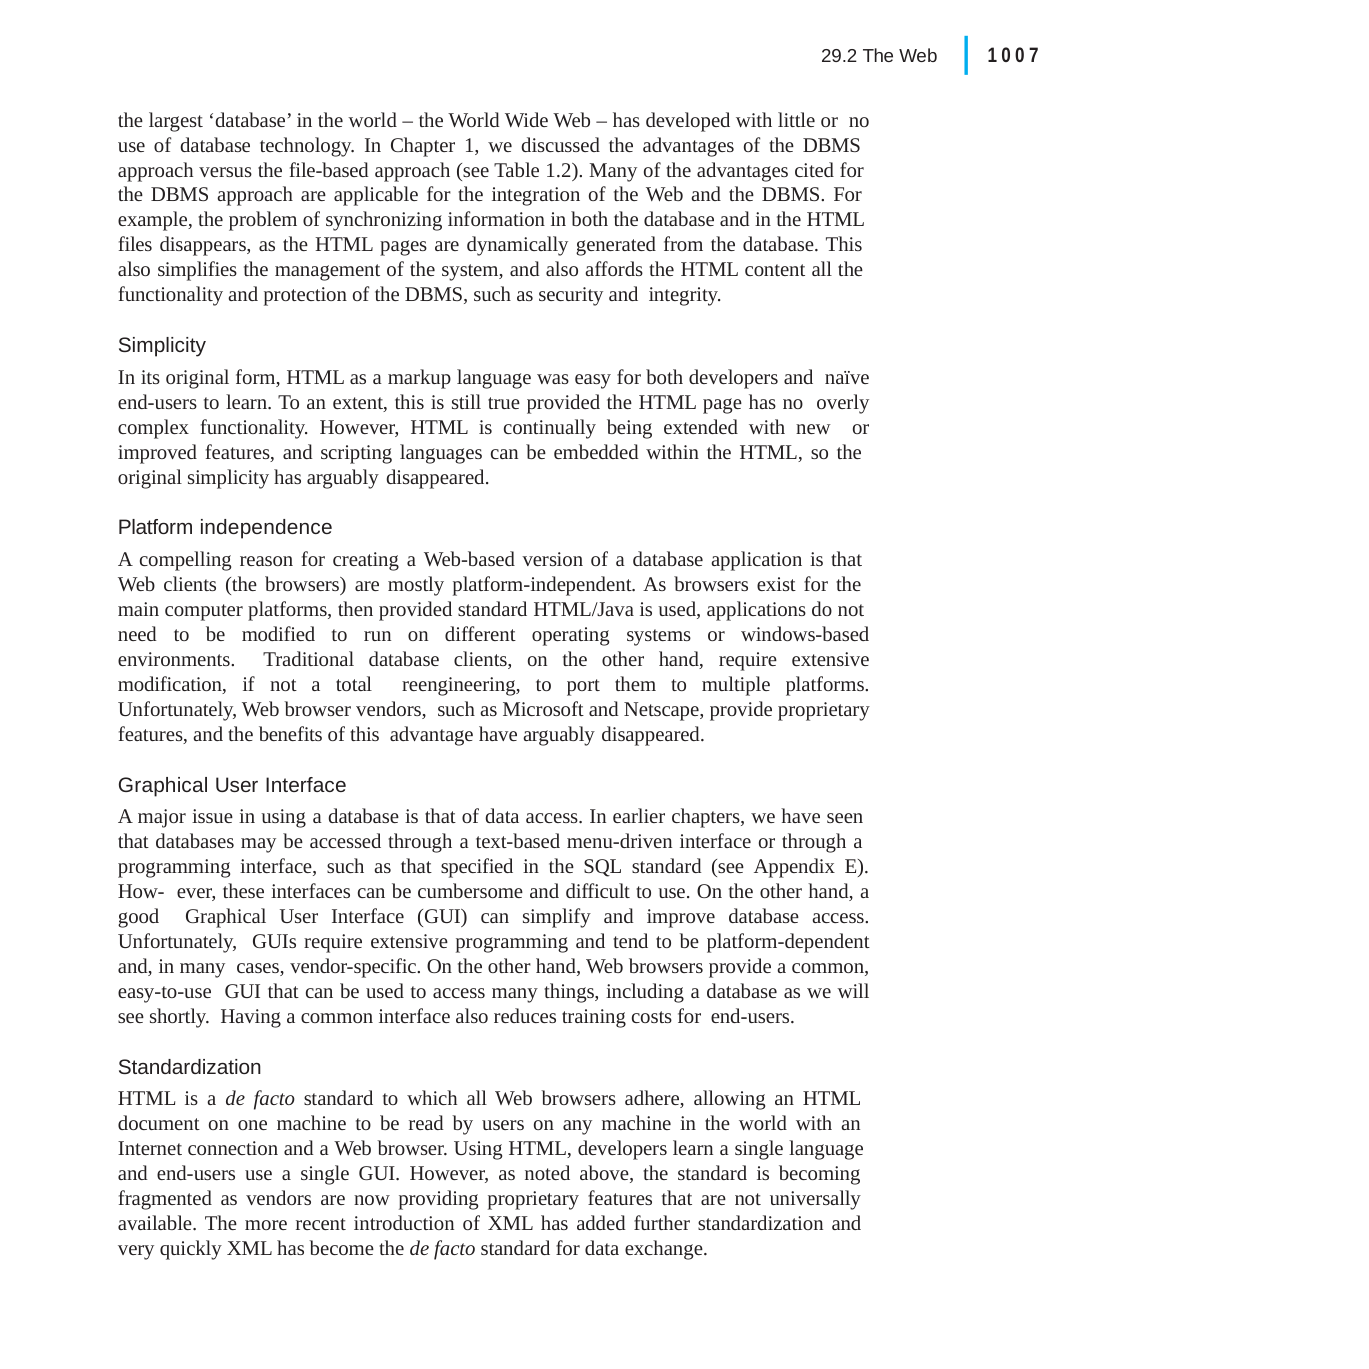

|
1007
29.2 The Web
the largest ‘database’ in the world – the World Wide Web – has developed with little or  no use of database technology. In Chapter 1, we discussed the advantages of the DBMS  approach versus the file-based approach (see Table 1.2). Many of the advantages cited for  the DBMS approach are applicable for the integration of the Web and the DBMS. For  example, the problem of synchronizing information in both the database and in the HTML  files disappears, as the HTML pages are dynamically generated from the database. This  also simplifies the management of the system, and also affords the HTML content all the  functionality and protection of the DBMS, such as security and integrity.

Simplicity
In its original form, HTML as a markup language was easy for both developers and  naïve end-users to learn. To an extent, this is still true provided the HTML page has no  overly complex functionality. However, HTML is continually being extended with new  or improved features, and scripting languages can be embedded within the HTML, so the  original simplicity has arguably disappeared.

Platform independence
A compelling reason for creating a Web-based version of a database application is that  Web clients (the browsers) are mostly platform-independent. As browsers exist for the  main computer platforms, then provided standard HTML/Java is used, applications do not  need to be modified to run on different operating systems or windows-based environments.  Traditional database clients, on the other hand, require extensive modification, if not a total  reengineering, to port them to multiple platforms. Unfortunately, Web browser vendors,  such as Microsoft and Netscape, provide proprietary features, and the benefits of this  advantage have arguably disappeared.

Graphical User Interface
A major issue in using a database is that of data access. In earlier chapters, we have seen  that databases may be accessed through a text-based menu-driven interface or through a  programming interface, such as that specified in the SQL standard (see Appendix E). How-  ever, these interfaces can be cumbersome and difficult to use. On the other hand, a good  Graphical User Interface (GUI) can simplify and improve database access. Unfortunately,  GUIs require extensive programming and tend to be platform-dependent and, in many  cases, vendor-specific. On the other hand, Web browsers provide a common, easy-to-use  GUI that can be used to access many things, including a database as we will see shortly.  Having a common interface also reduces training costs for end-users.

Standardization
HTML is a de facto standard to which all Web browsers adhere, allowing an HTML  document on one machine to be read by users on any machine in the world with an  Internet connection and a Web browser. Using HTML, developers learn a single language  and end-users use a single GUI. However, as noted above, the standard is becoming  fragmented as vendors are now providing proprietary features that are not universally  available. The more recent introduction of XML has added further standardization and  very quickly XML has become the de facto standard for data exchange.